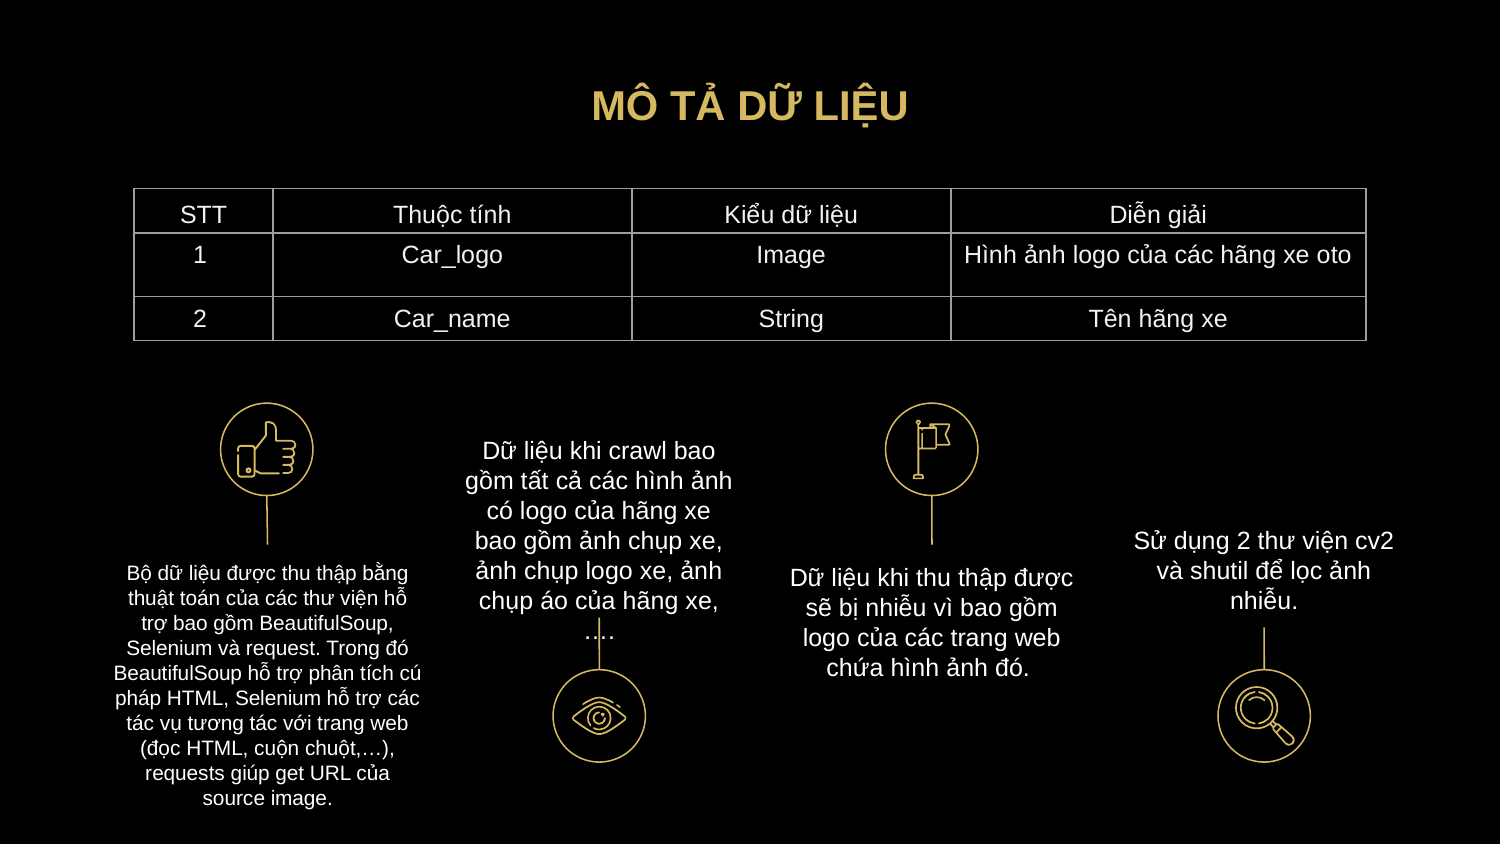

# MÔ TẢ DỮ LIỆU
| STT | Thuộc tính | Kiểu dữ liệu | Diễn giải |
| --- | --- | --- | --- |
| 1 | Car\_logo | Image | Hình ảnh logo của các hãng xe oto |
| 2 | Car\_name | String | Tên hãng xe |
WEAKNESSES

Dữ liệu khi crawl bao gồm tất cả các hình ảnh có logo của hãng xe bao gồm ảnh chụp xe, ảnh chụp logo xe, ảnh chụp áo của hãng xe,….

Sử dụng 2 thư viện cv2 và shutil để lọc ảnh nhiễu.
Bộ dữ liệu được thu thập bằng thuật toán của các thư viện hỗ trợ bao gồm BeautifulSoup, Selenium và request. Trong đó BeautifulSoup hỗ trợ phân tích cú pháp HTML, Selenium hỗ trợ các tác vụ tương tác với trang web (đọc HTML, cuộn chuột,…), requests giúp get URL của source image.
Dữ liệu khi thu thập được sẽ bị nhiễu vì bao gồm logo của các trang web chứa hình ảnh đó.